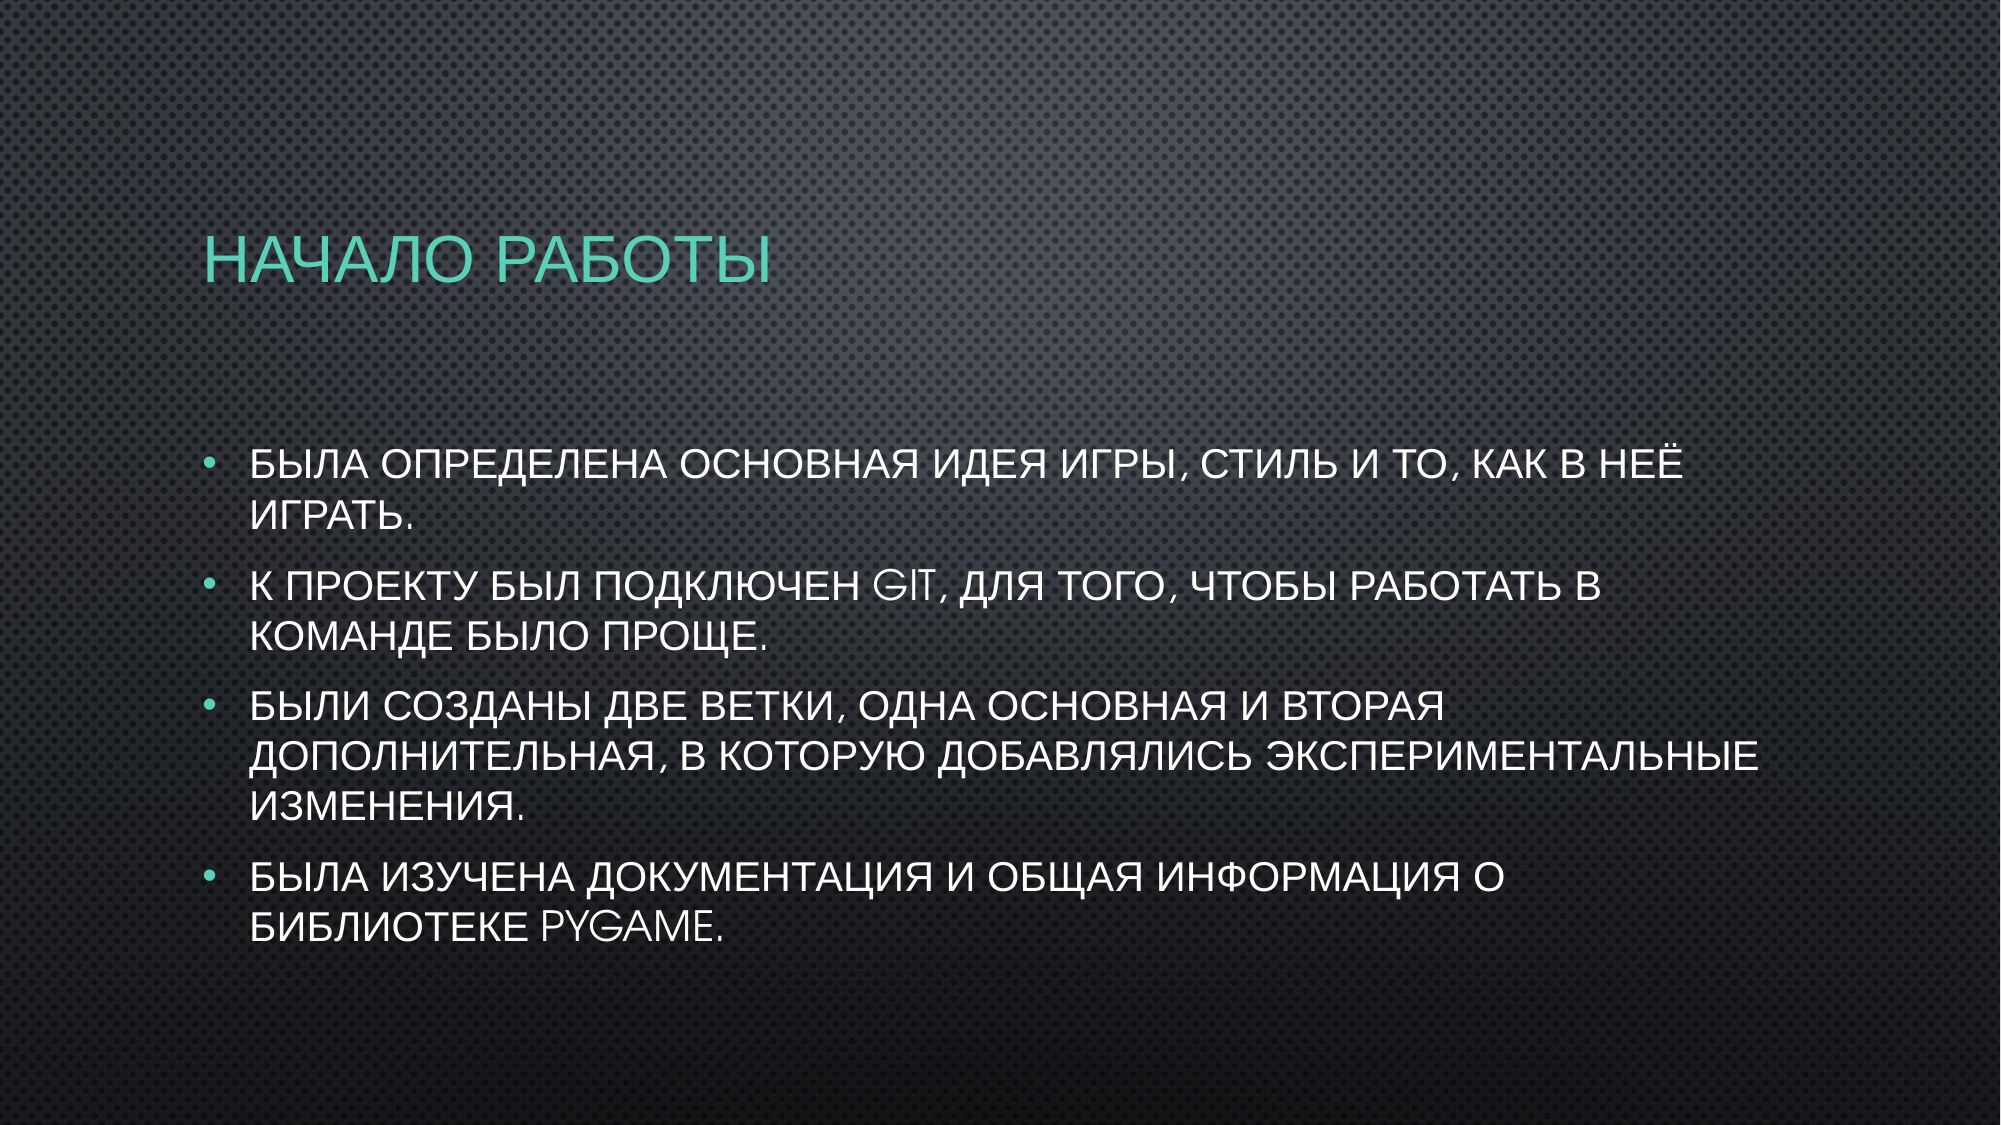

# Начало работы
Была определена основная идея игры, стиль и то, как в неё играть.
К проекту был подключен Git, для того, чтобы работать в команде было проще.
Были созданы две ветки, одна основная и вторая дополнительная, в которую добавлялись экспериментальные изменения.
Была изучена документация и общая информация о библиотеке PyGame.